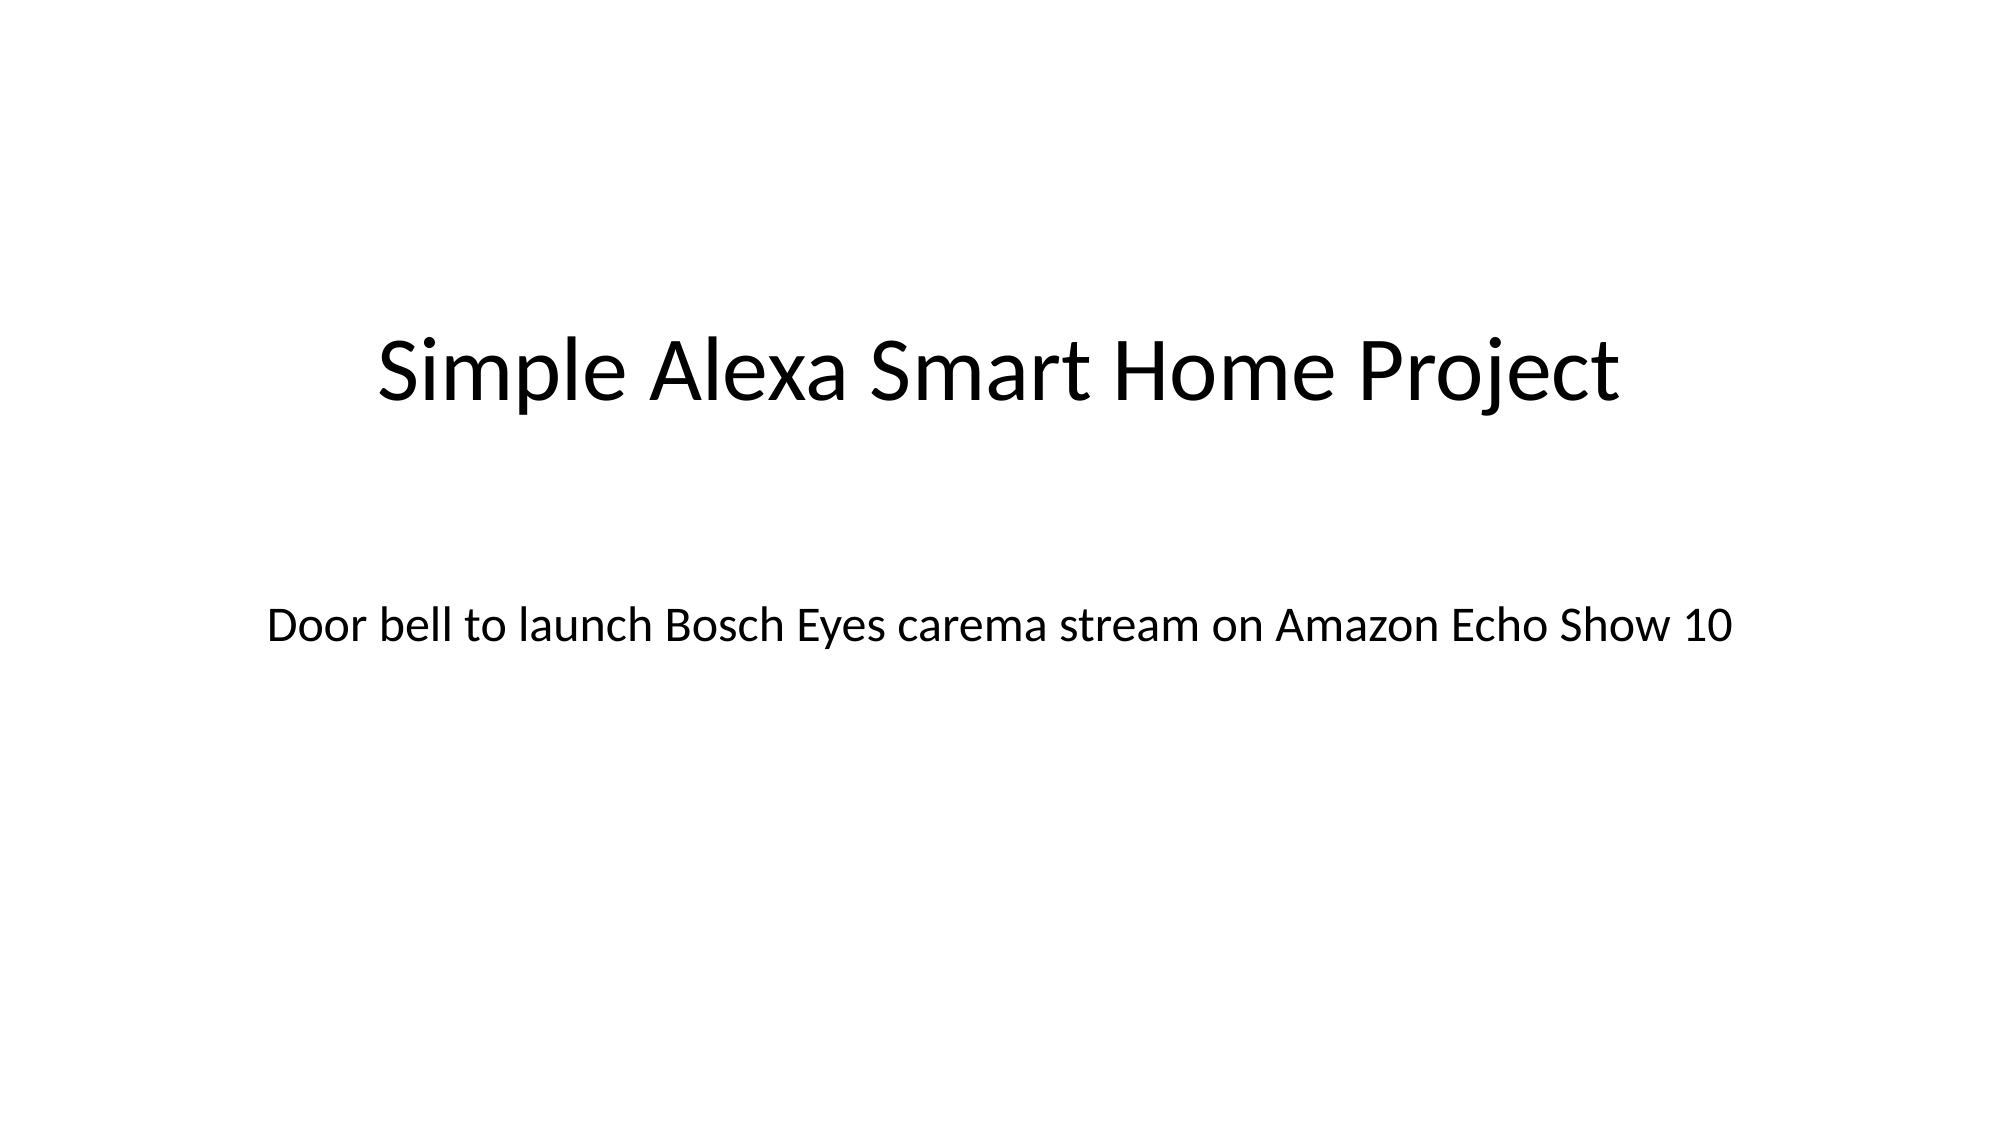

# Simple Alexa Smart Home Project
Door bell to launch Bosch Eyes carema stream on Amazon Echo Show 10